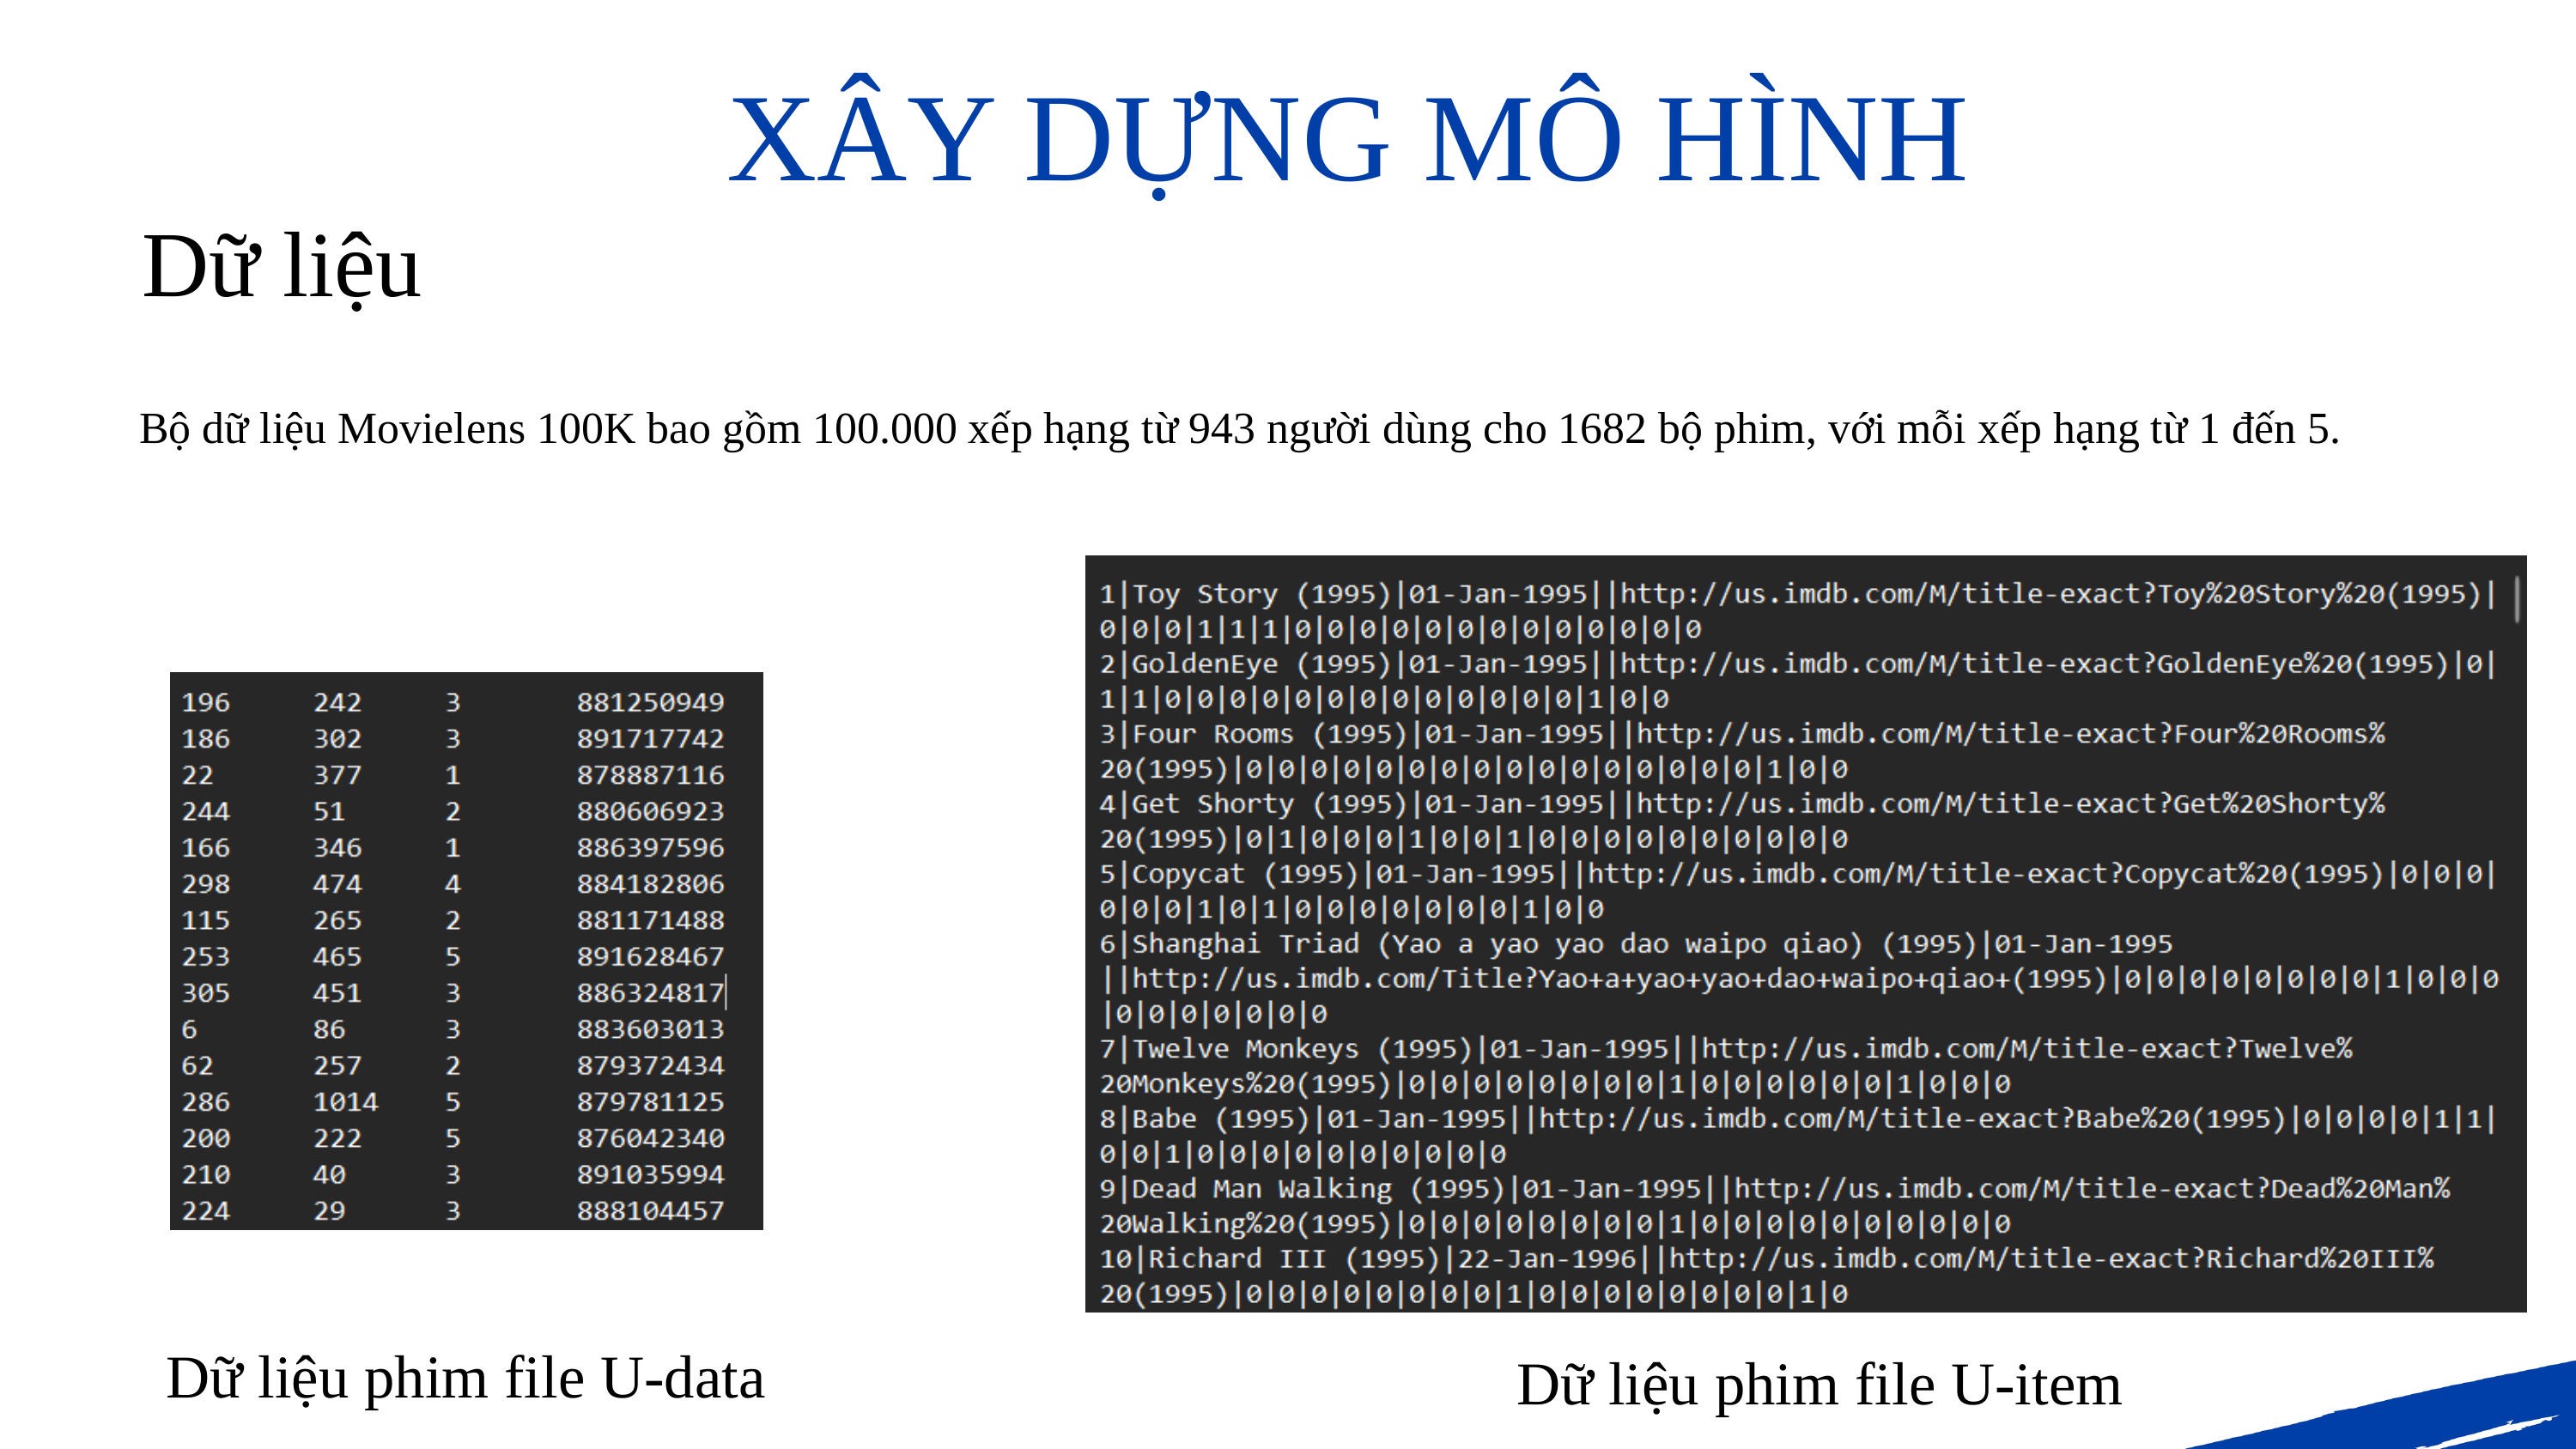

XÂY DỰNG MÔ HÌNH

Dữ liệu
Bộ dữ liệu Movielens 100K bao gồm 100.000 xếp hạng từ 943 người dùng cho 1682 bộ phim, với mỗi xếp hạng từ 1 đến 5.

Dữ liệu phim file U-data
Dữ liệu phim file U-item